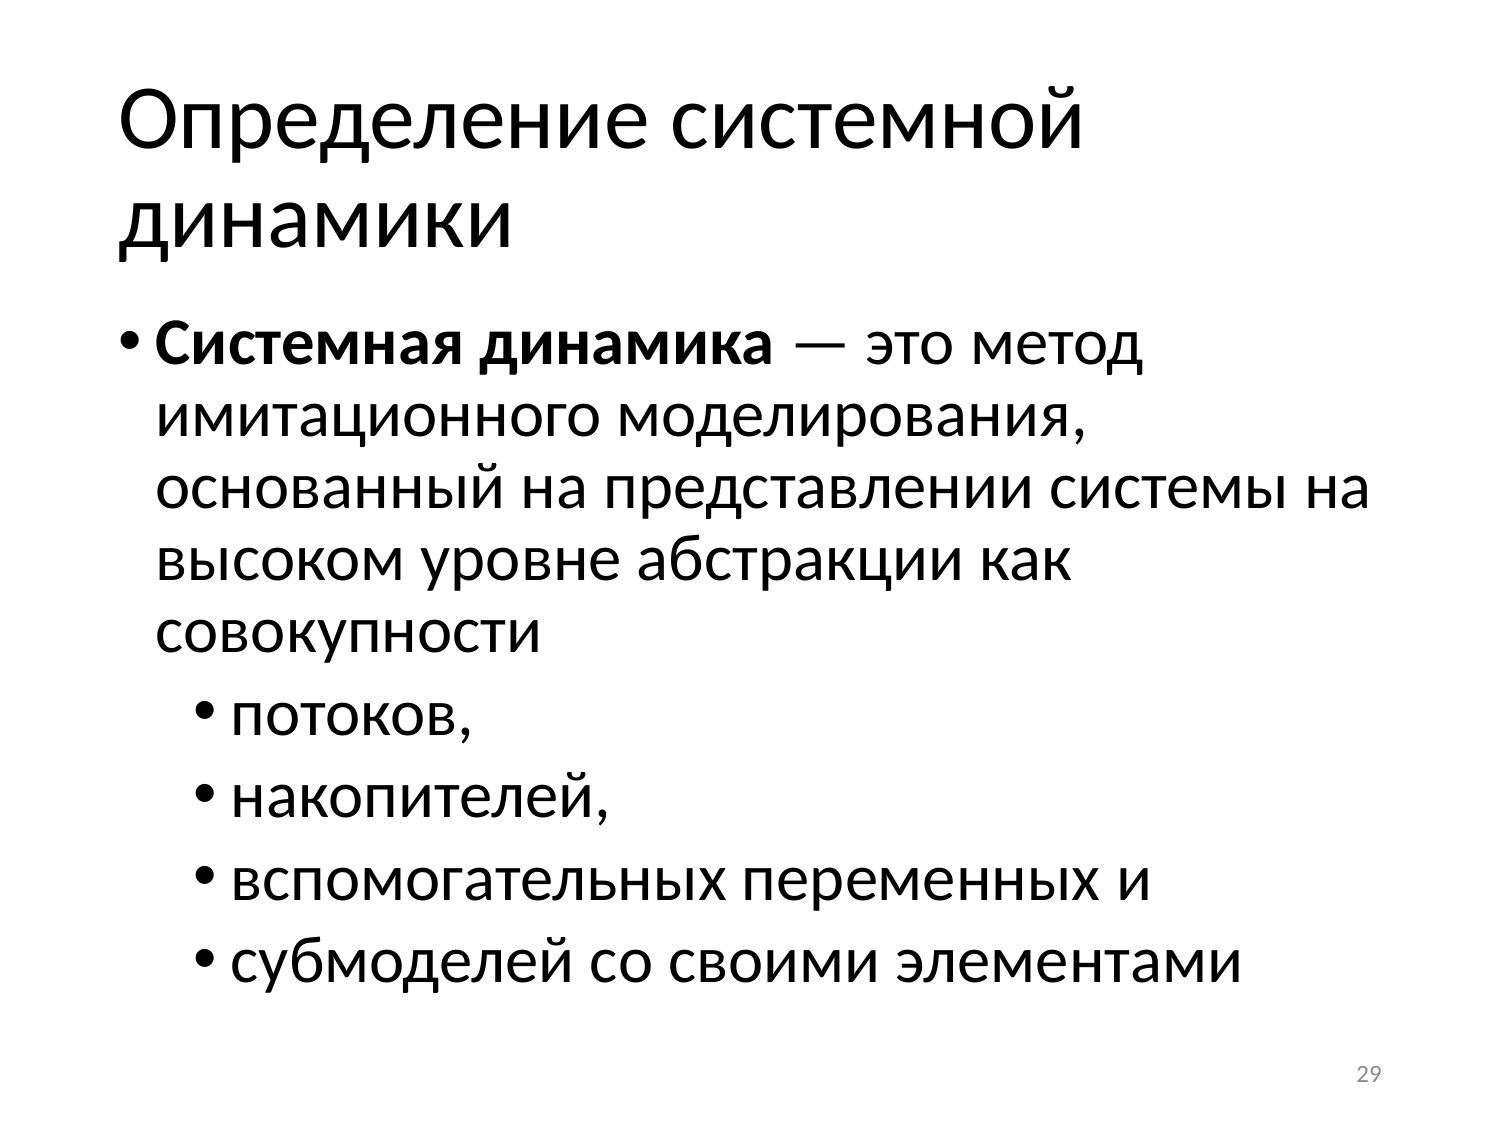

# Определение системной динамики
Системная динамика — это метод имитационного моделирования, основанный на представлении системы на высоком уровне абстракции как совокупности
потоков,
накопителей,
вспомогательных переменных и
субмоделей со своими элементами
29